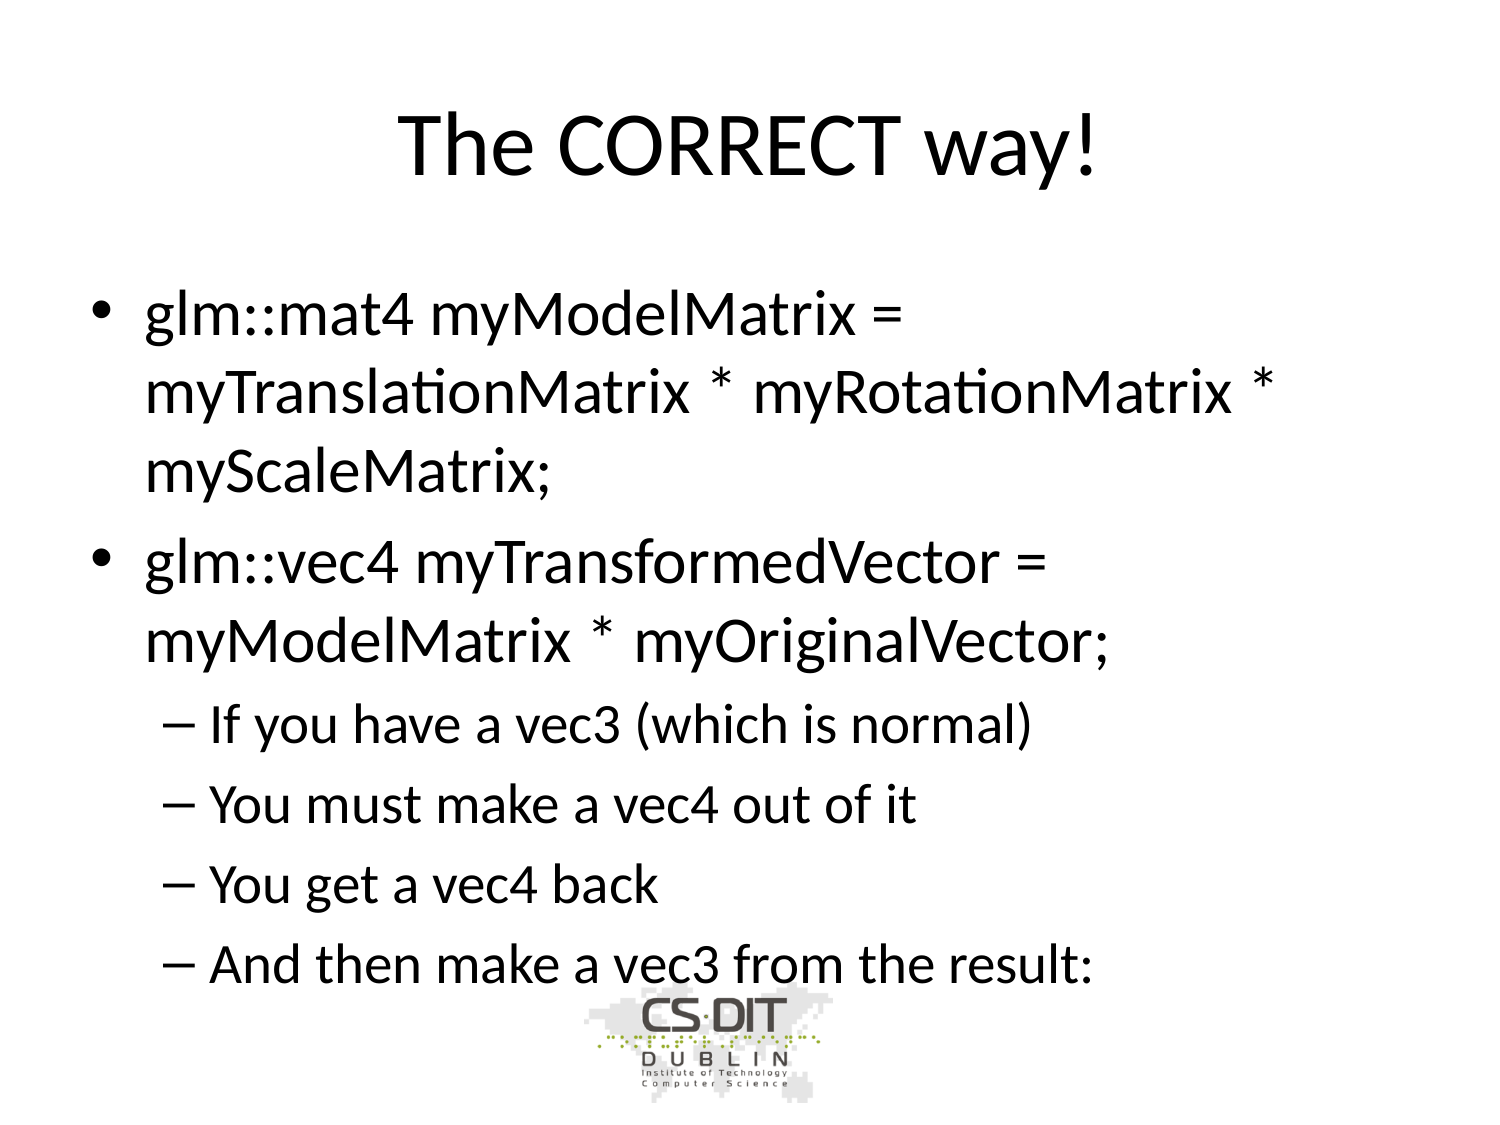

# The CORRECT way!
glm::mat4 myModelMatrix = myTranslationMatrix * myRotationMatrix * myScaleMatrix;
glm::vec4 myTransformedVector = myModelMatrix * myOriginalVector;
If you have a vec3 (which is normal)
You must make a vec4 out of it
You get a vec4 back
And then make a vec3 from the result: